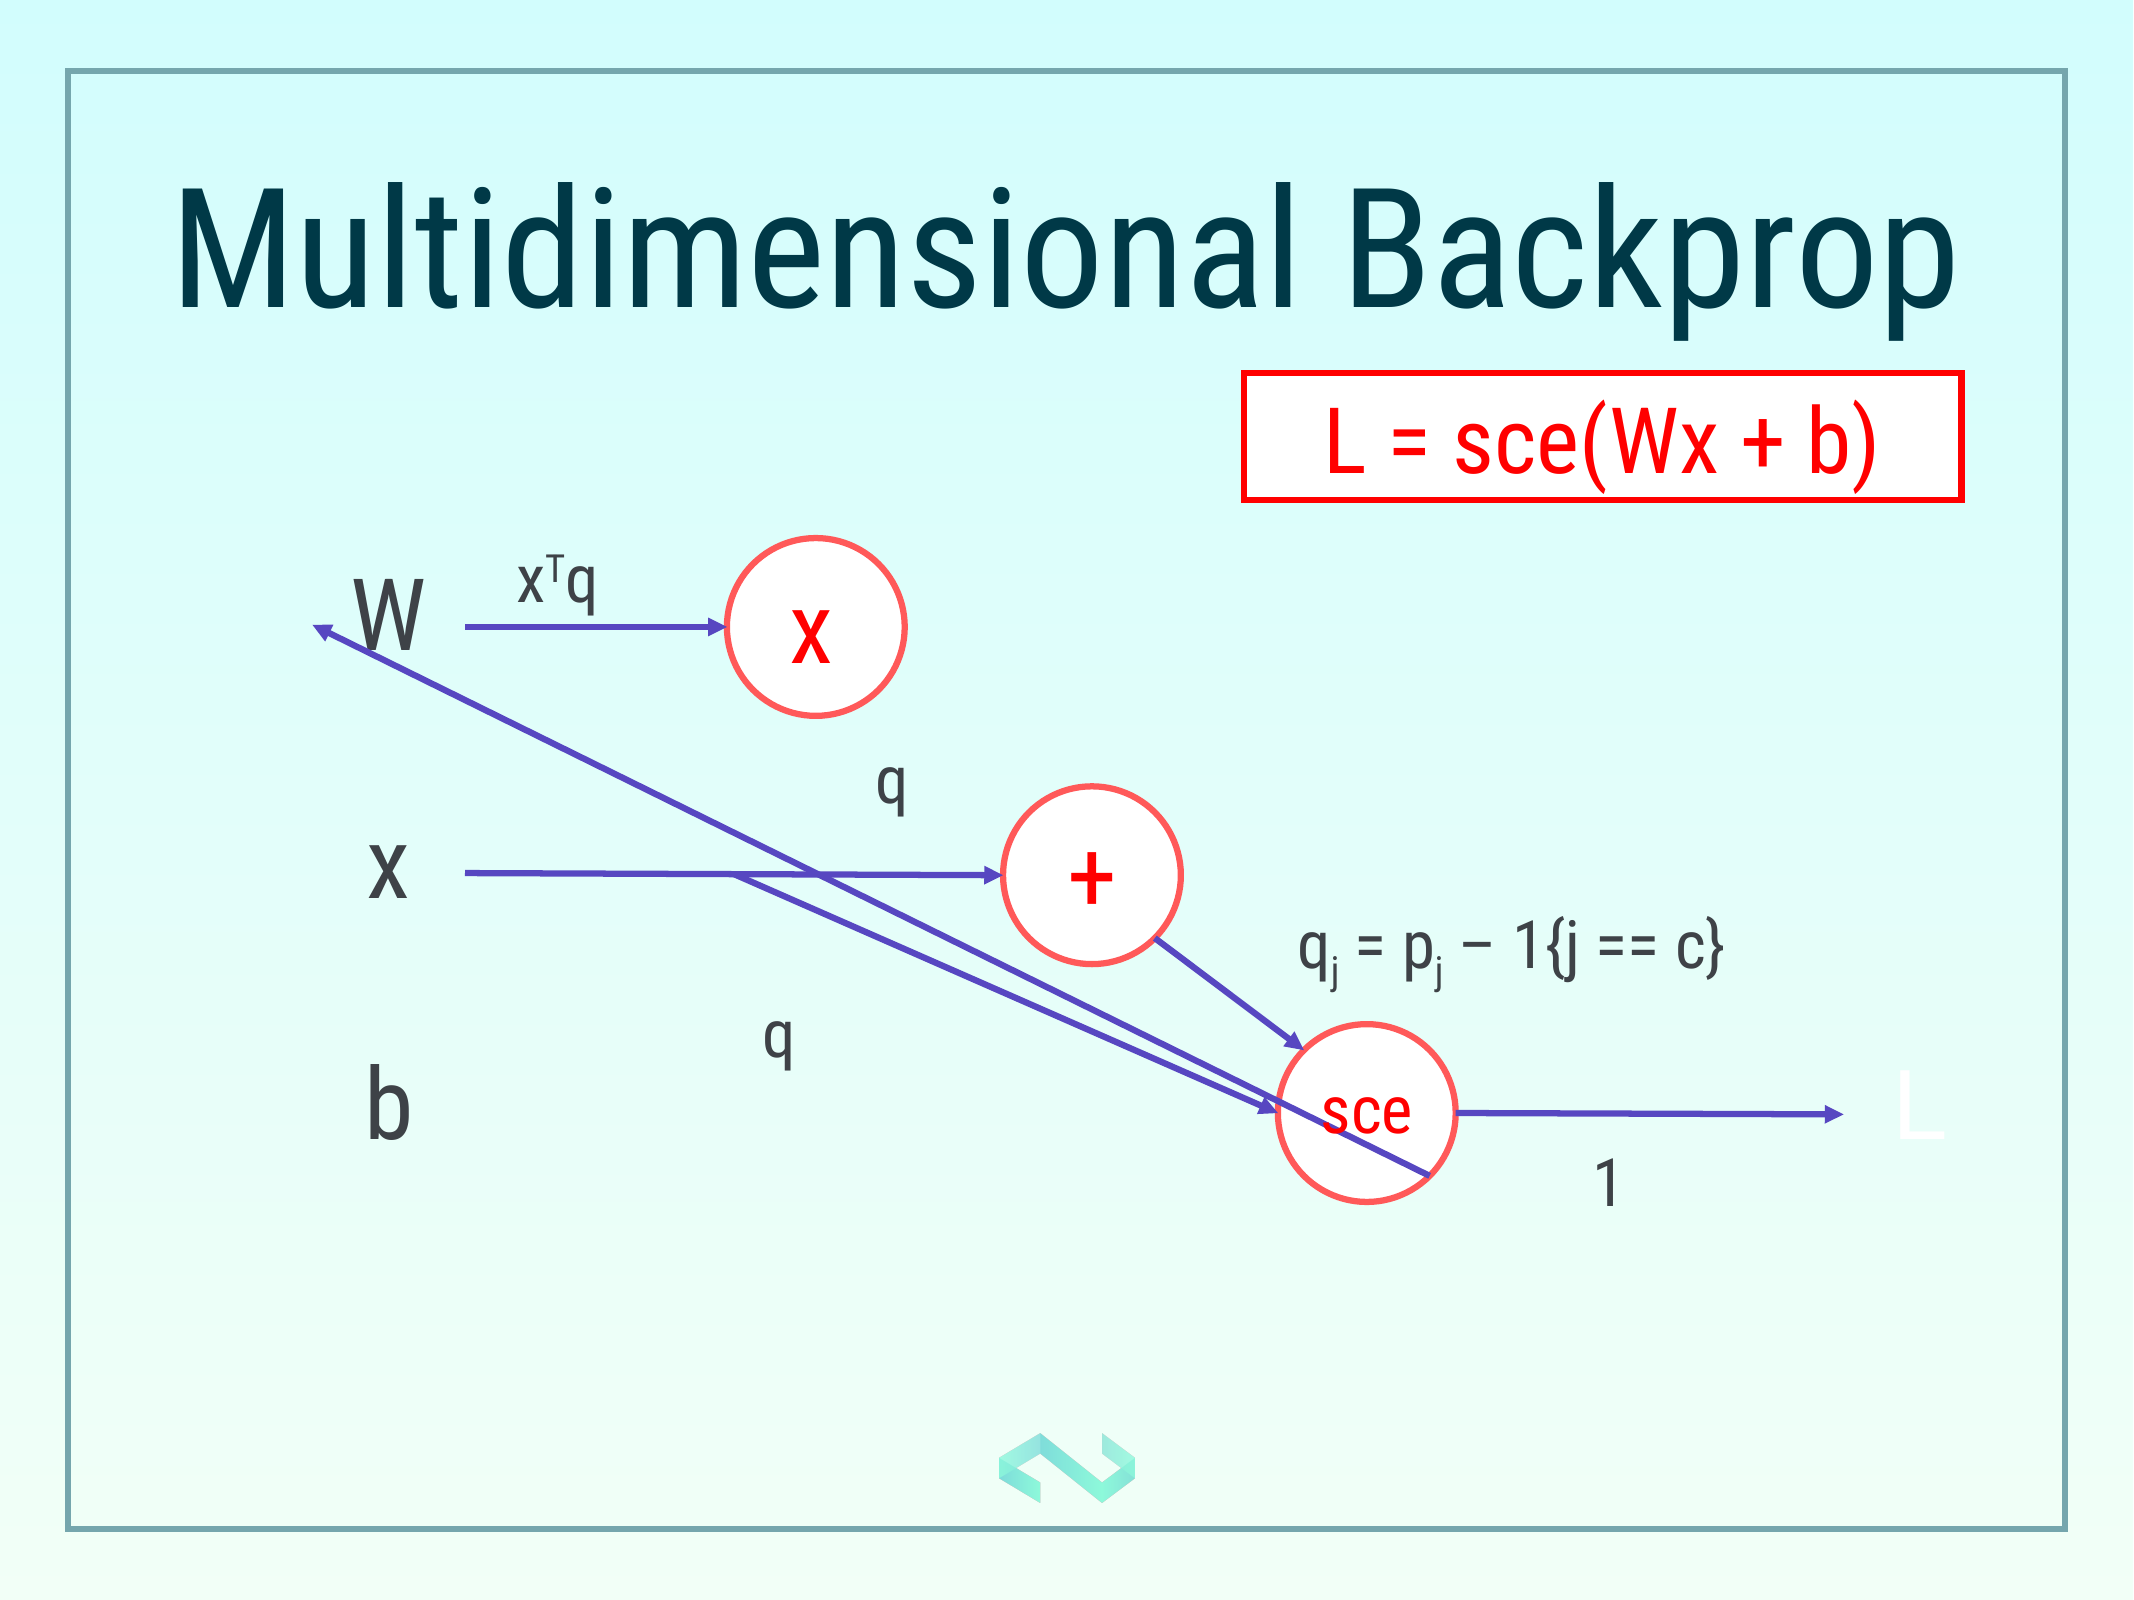

# Multidimensional Backprop
L = sce(Wx + b)

W

x

b
L
xTq
x
q
+
qj = pj – 1{j == c}
q
sce
1